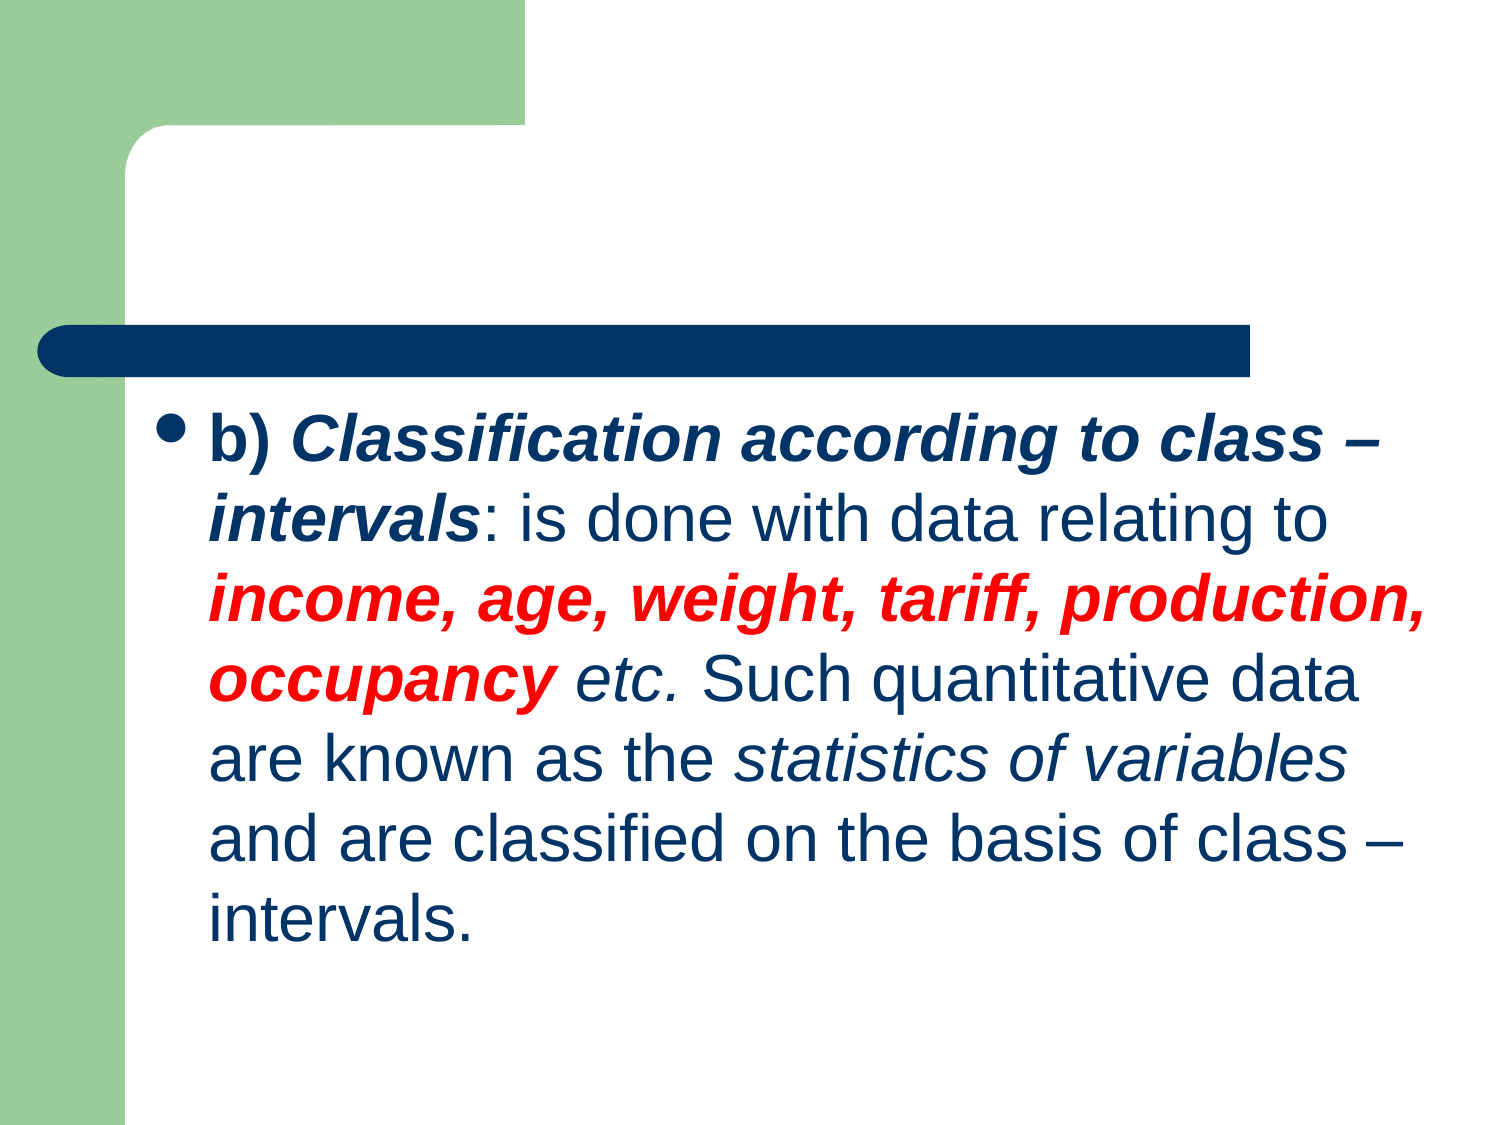

#
b) Classification according to class –intervals: is done with data relating to income, age, weight, tariff, production, occupancy etc. Such quantitative data are known as the statistics of variables and are classified on the basis of class –intervals.